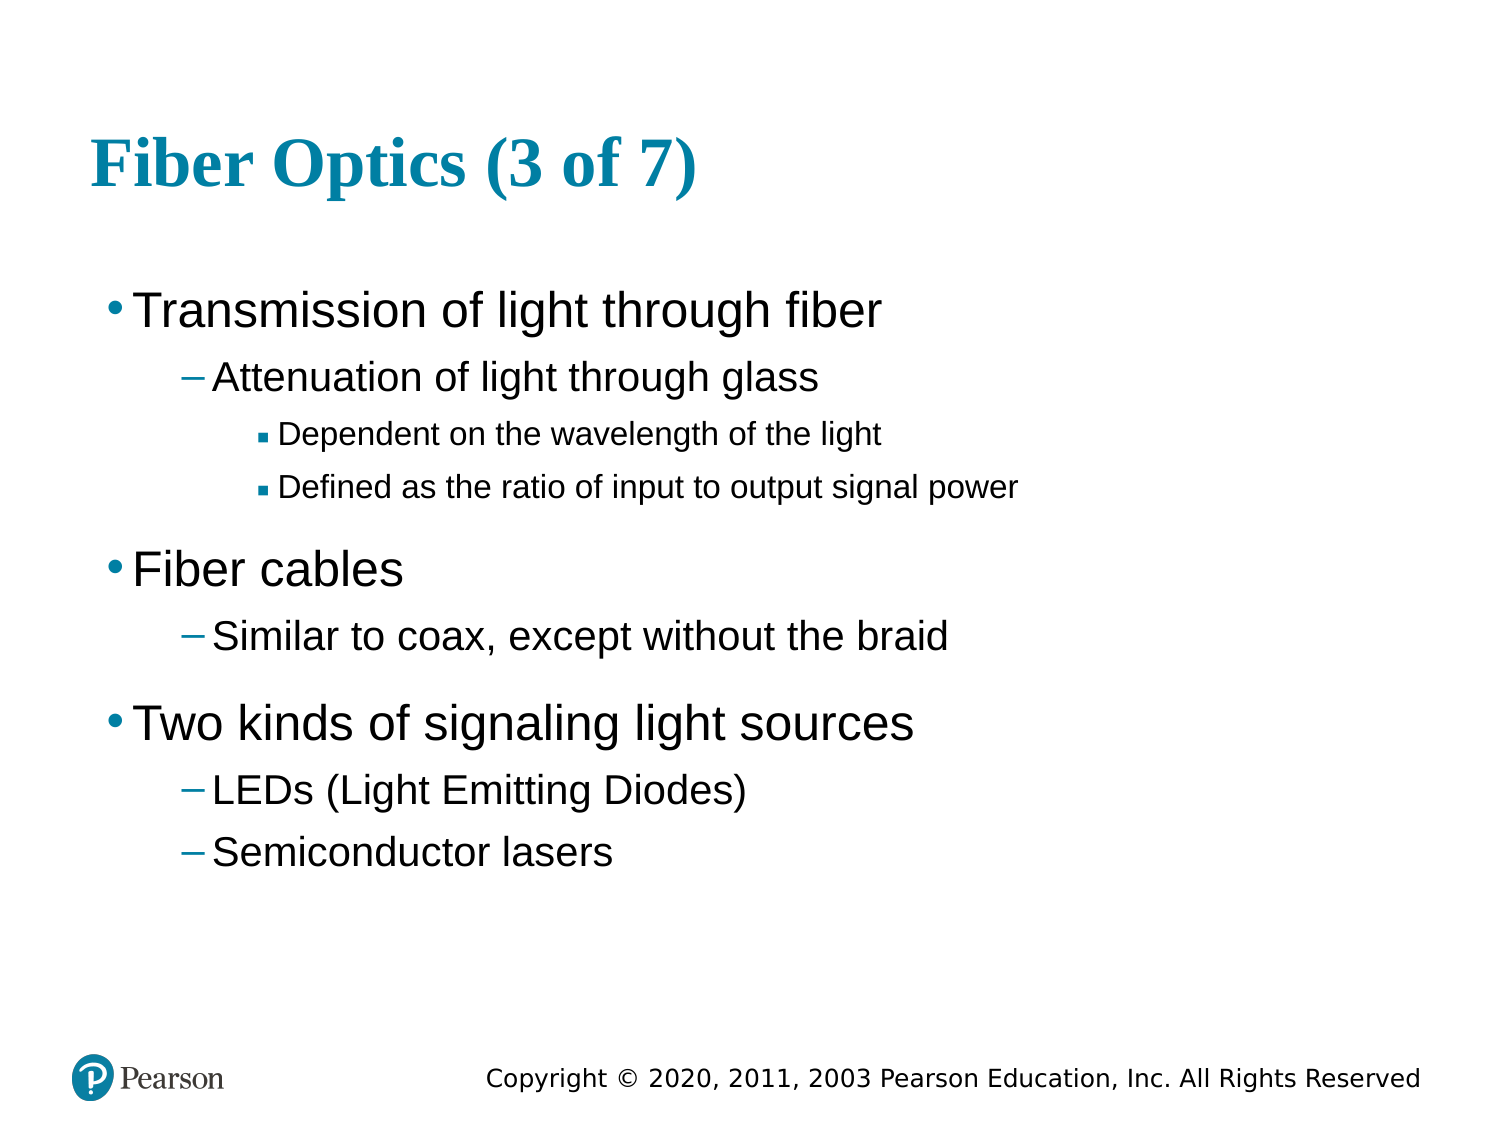

# Fiber Optics (3 of 7)
Transmission of light through fiber
Attenuation of light through glass
Dependent on the wavelength of the light
Defined as the ratio of input to output signal power
Fiber cables
Similar to coax, except without the braid
Two kinds of signaling light sources
LEDs (Light Emitting Diodes)
Semiconductor lasers